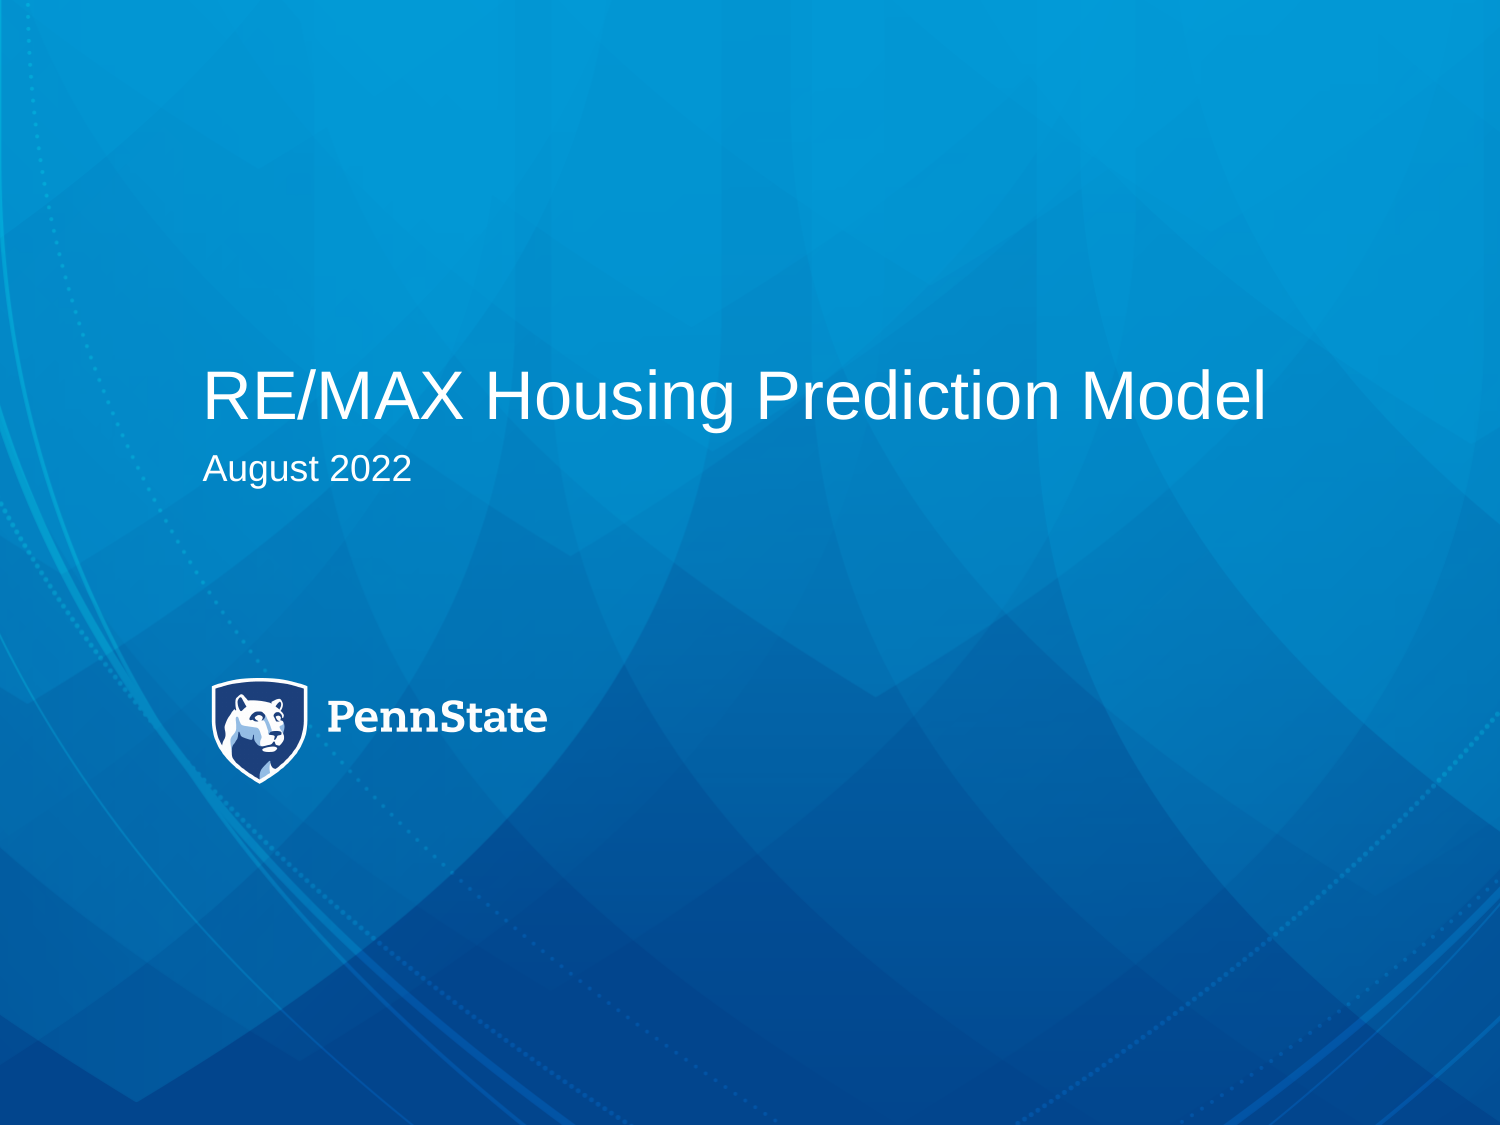

# RE/MAX Housing Prediction Model
August 2022